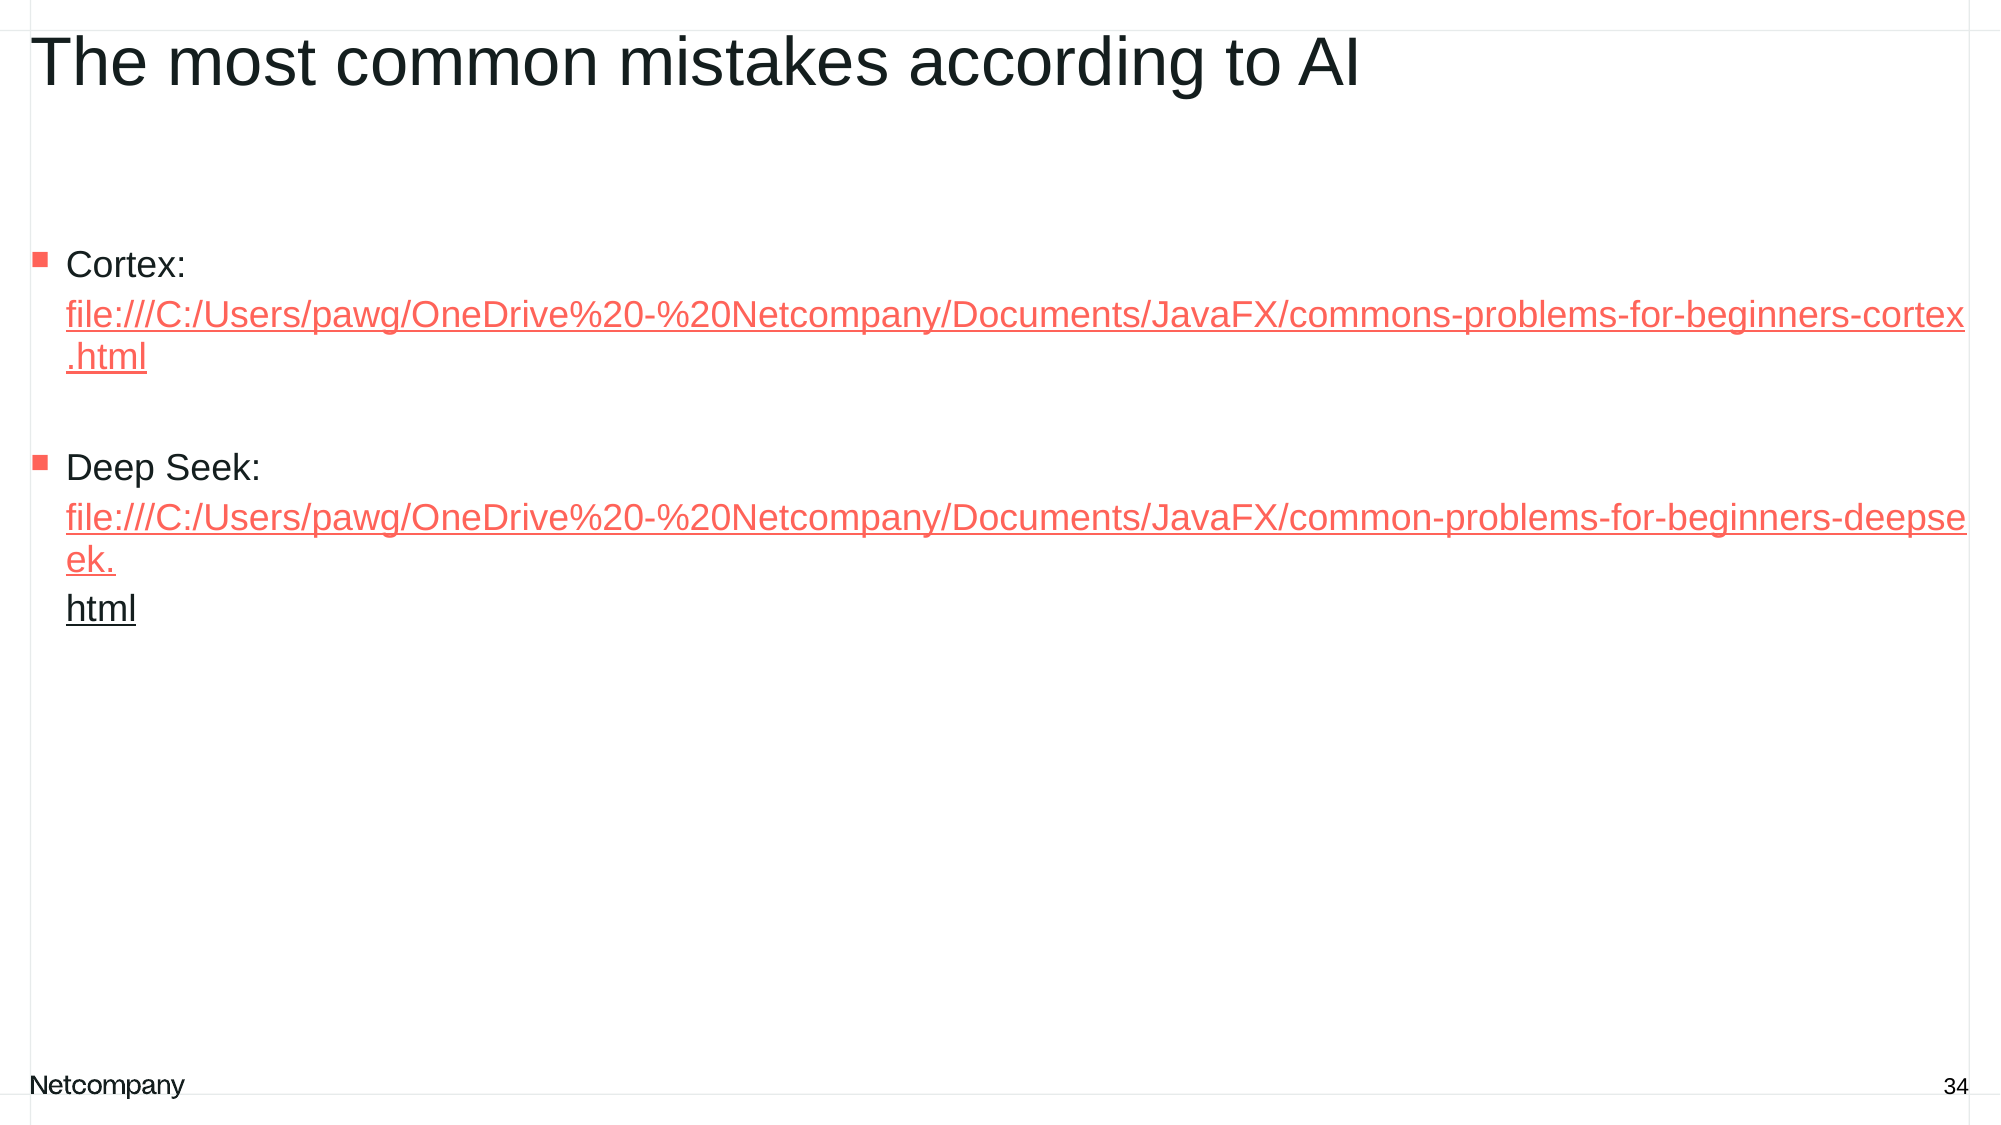

# The most common mistakes according to AI
Cortex: file:///C:/Users/pawg/OneDrive%20-%20Netcompany/Documents/JavaFX/commons-problems-for-beginners-cortex.html
Deep Seek: file:///C:/Users/pawg/OneDrive%20-%20Netcompany/Documents/JavaFX/common-problems-for-beginners-deepseek.html
34